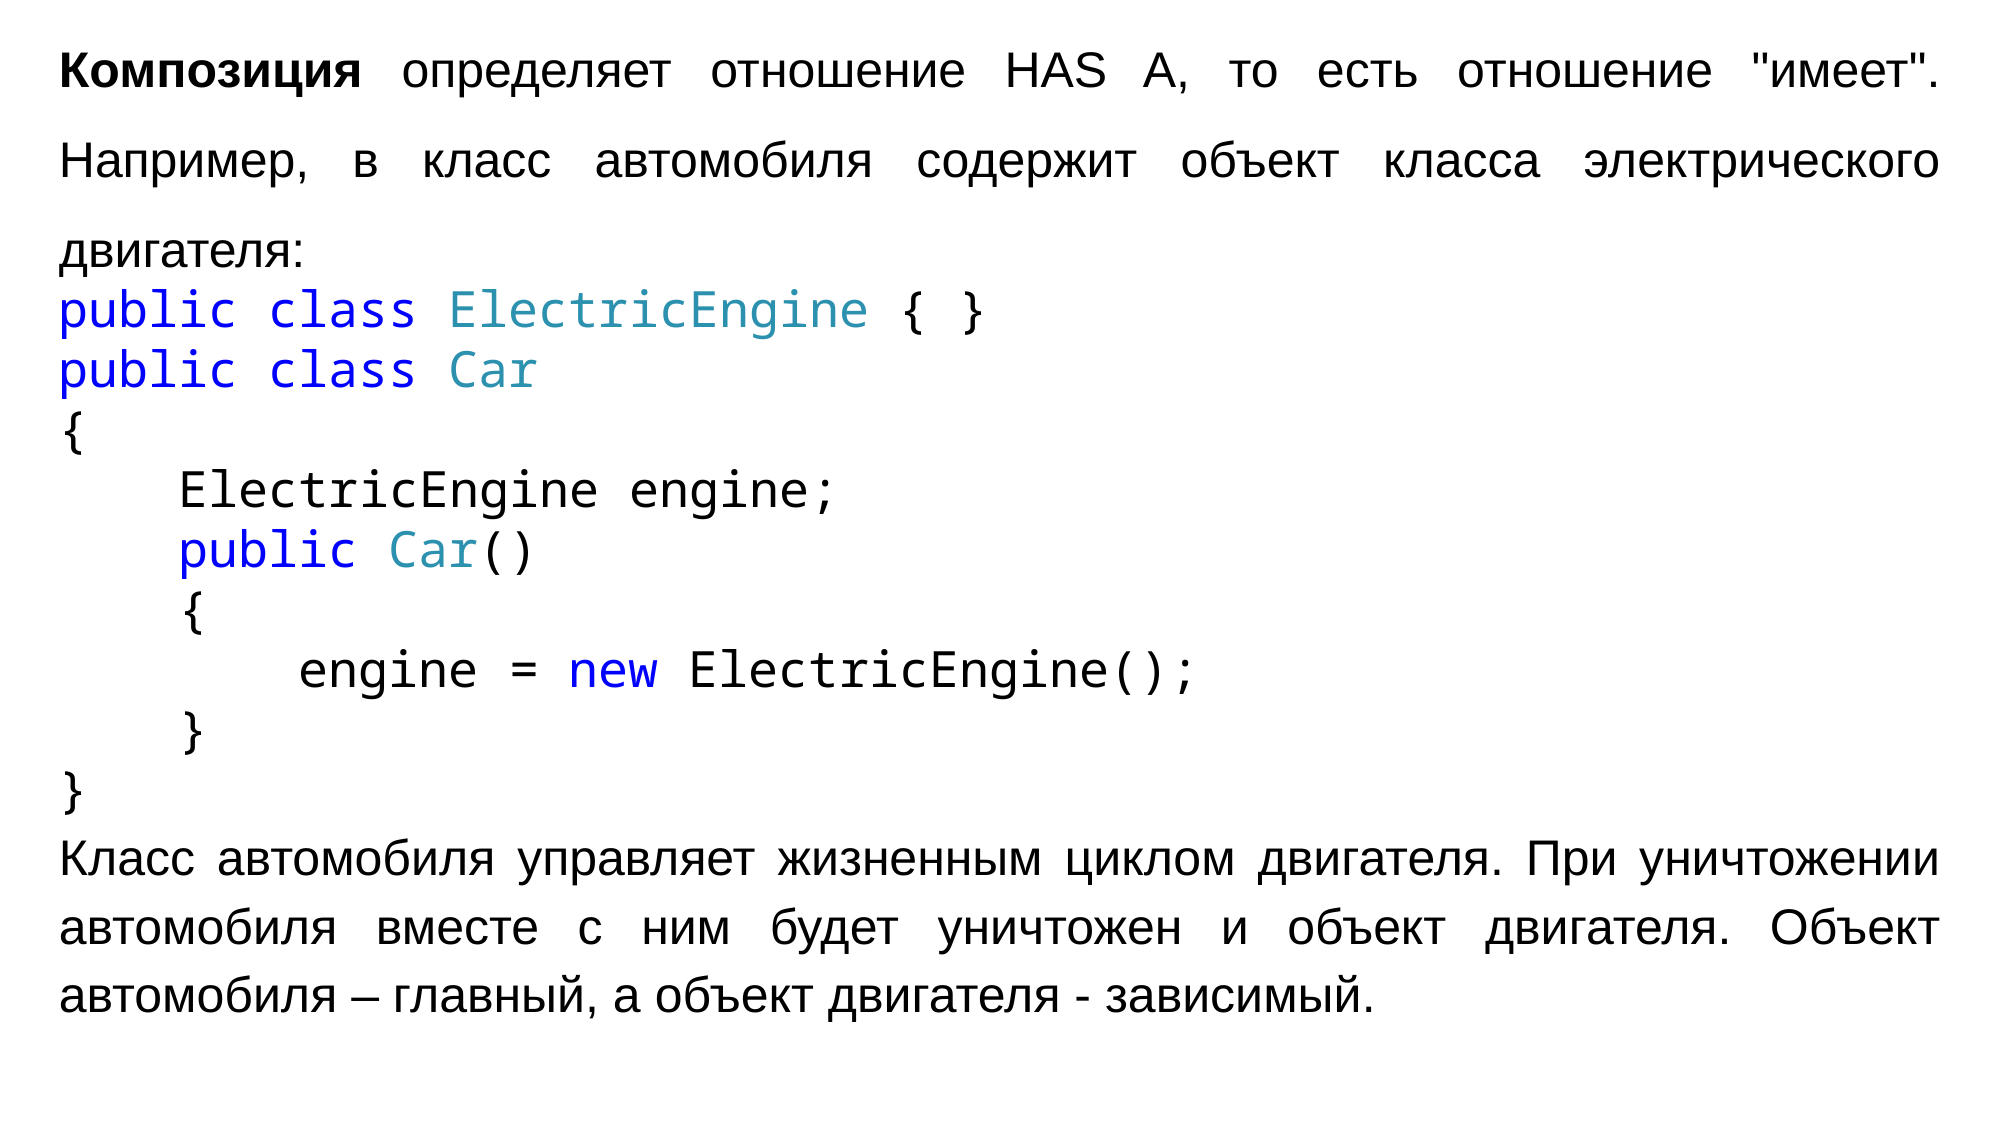

Композиция определяет отношение HAS A, то есть отношение "имеет". Например, в класс автомобиля содержит объект класса электрического двигателя:
public class ElectricEngine { }
public class Car
{
    ElectricEngine engine;
    public Car()
    {
        engine = new ElectricEngine();
    }
}
Класс автомобиля управляет жизненным циклом двигателя. При уничтожении автомобиля вместе с ним будет уничтожен и объект двигателя. Объект автомобиля – главный, а объект двигателя - зависимый.